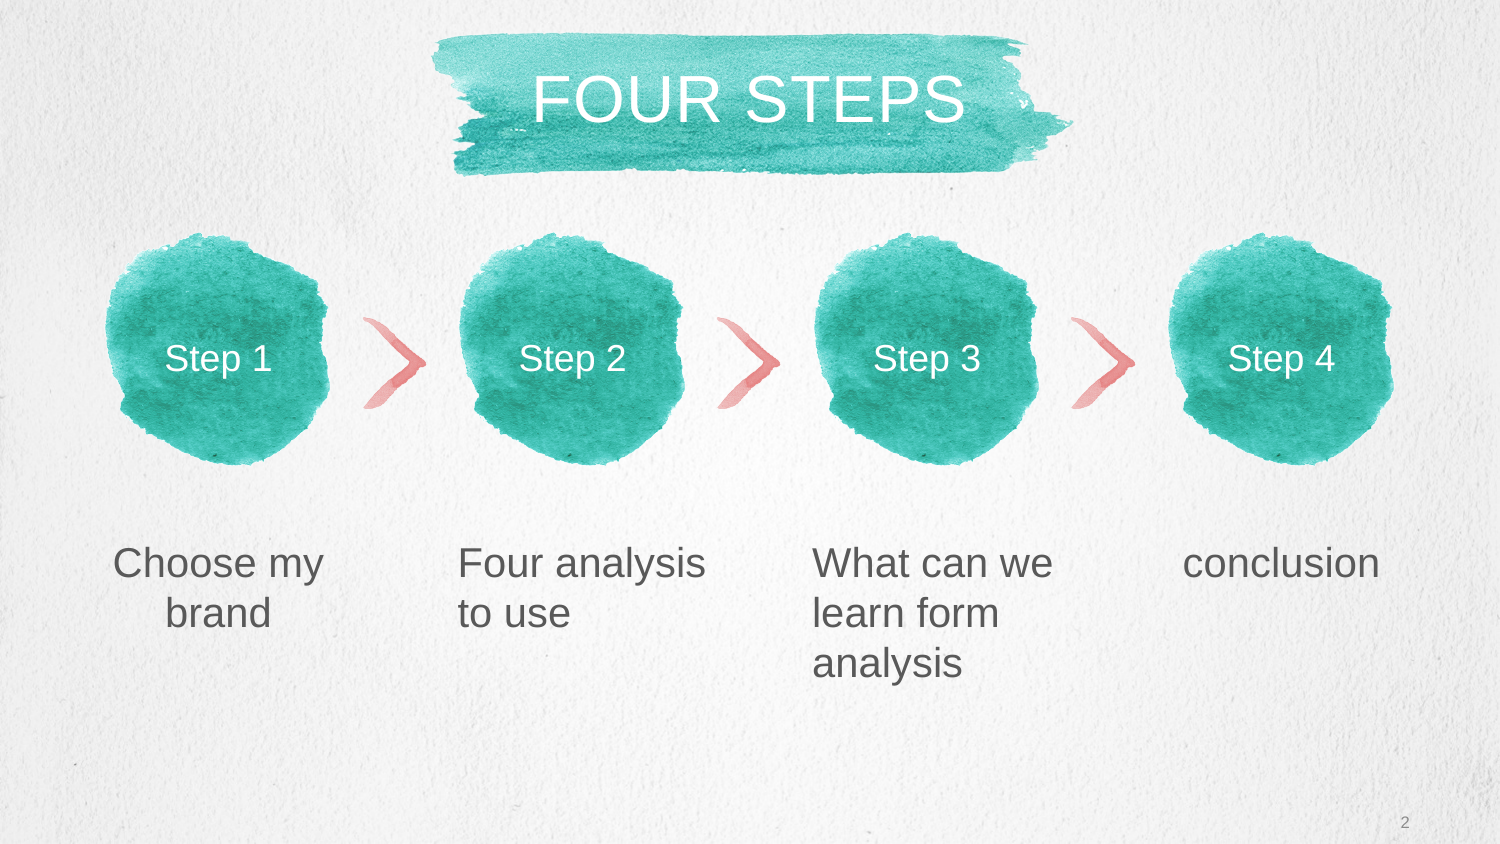

# Four steps
Step 1
Step 2
Step 3
Step 4
Choose my brand
Four analysis to use
What can we learn form analysis
conclusion
2